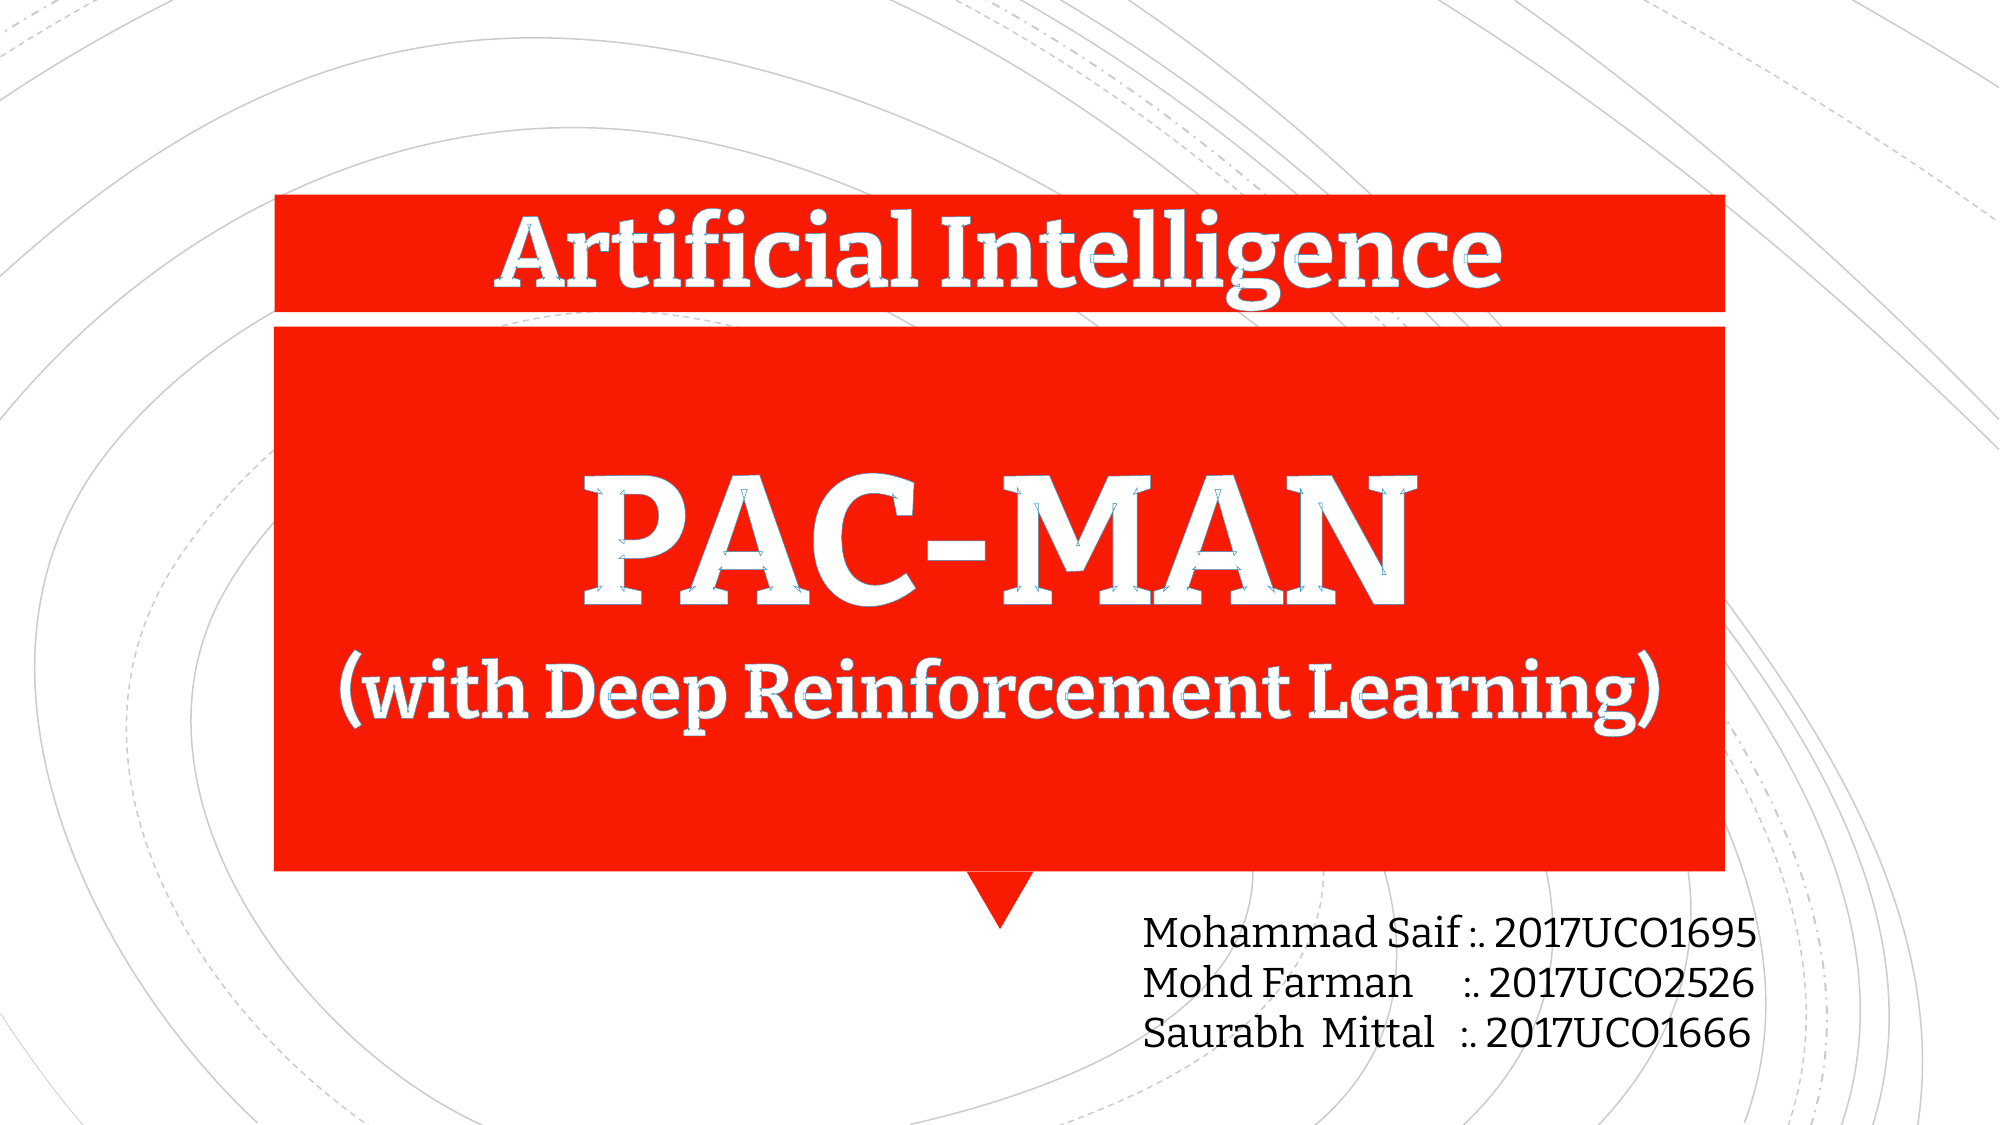

Artificial Intelligence
PAC-MAN
(with Deep Reinforcement Learning)
Mohammad Saif :. 2017UCO1695
Mohd Farman      :. 2017UCO2526
Saurabh  Mittal   :. 2017UCO1666